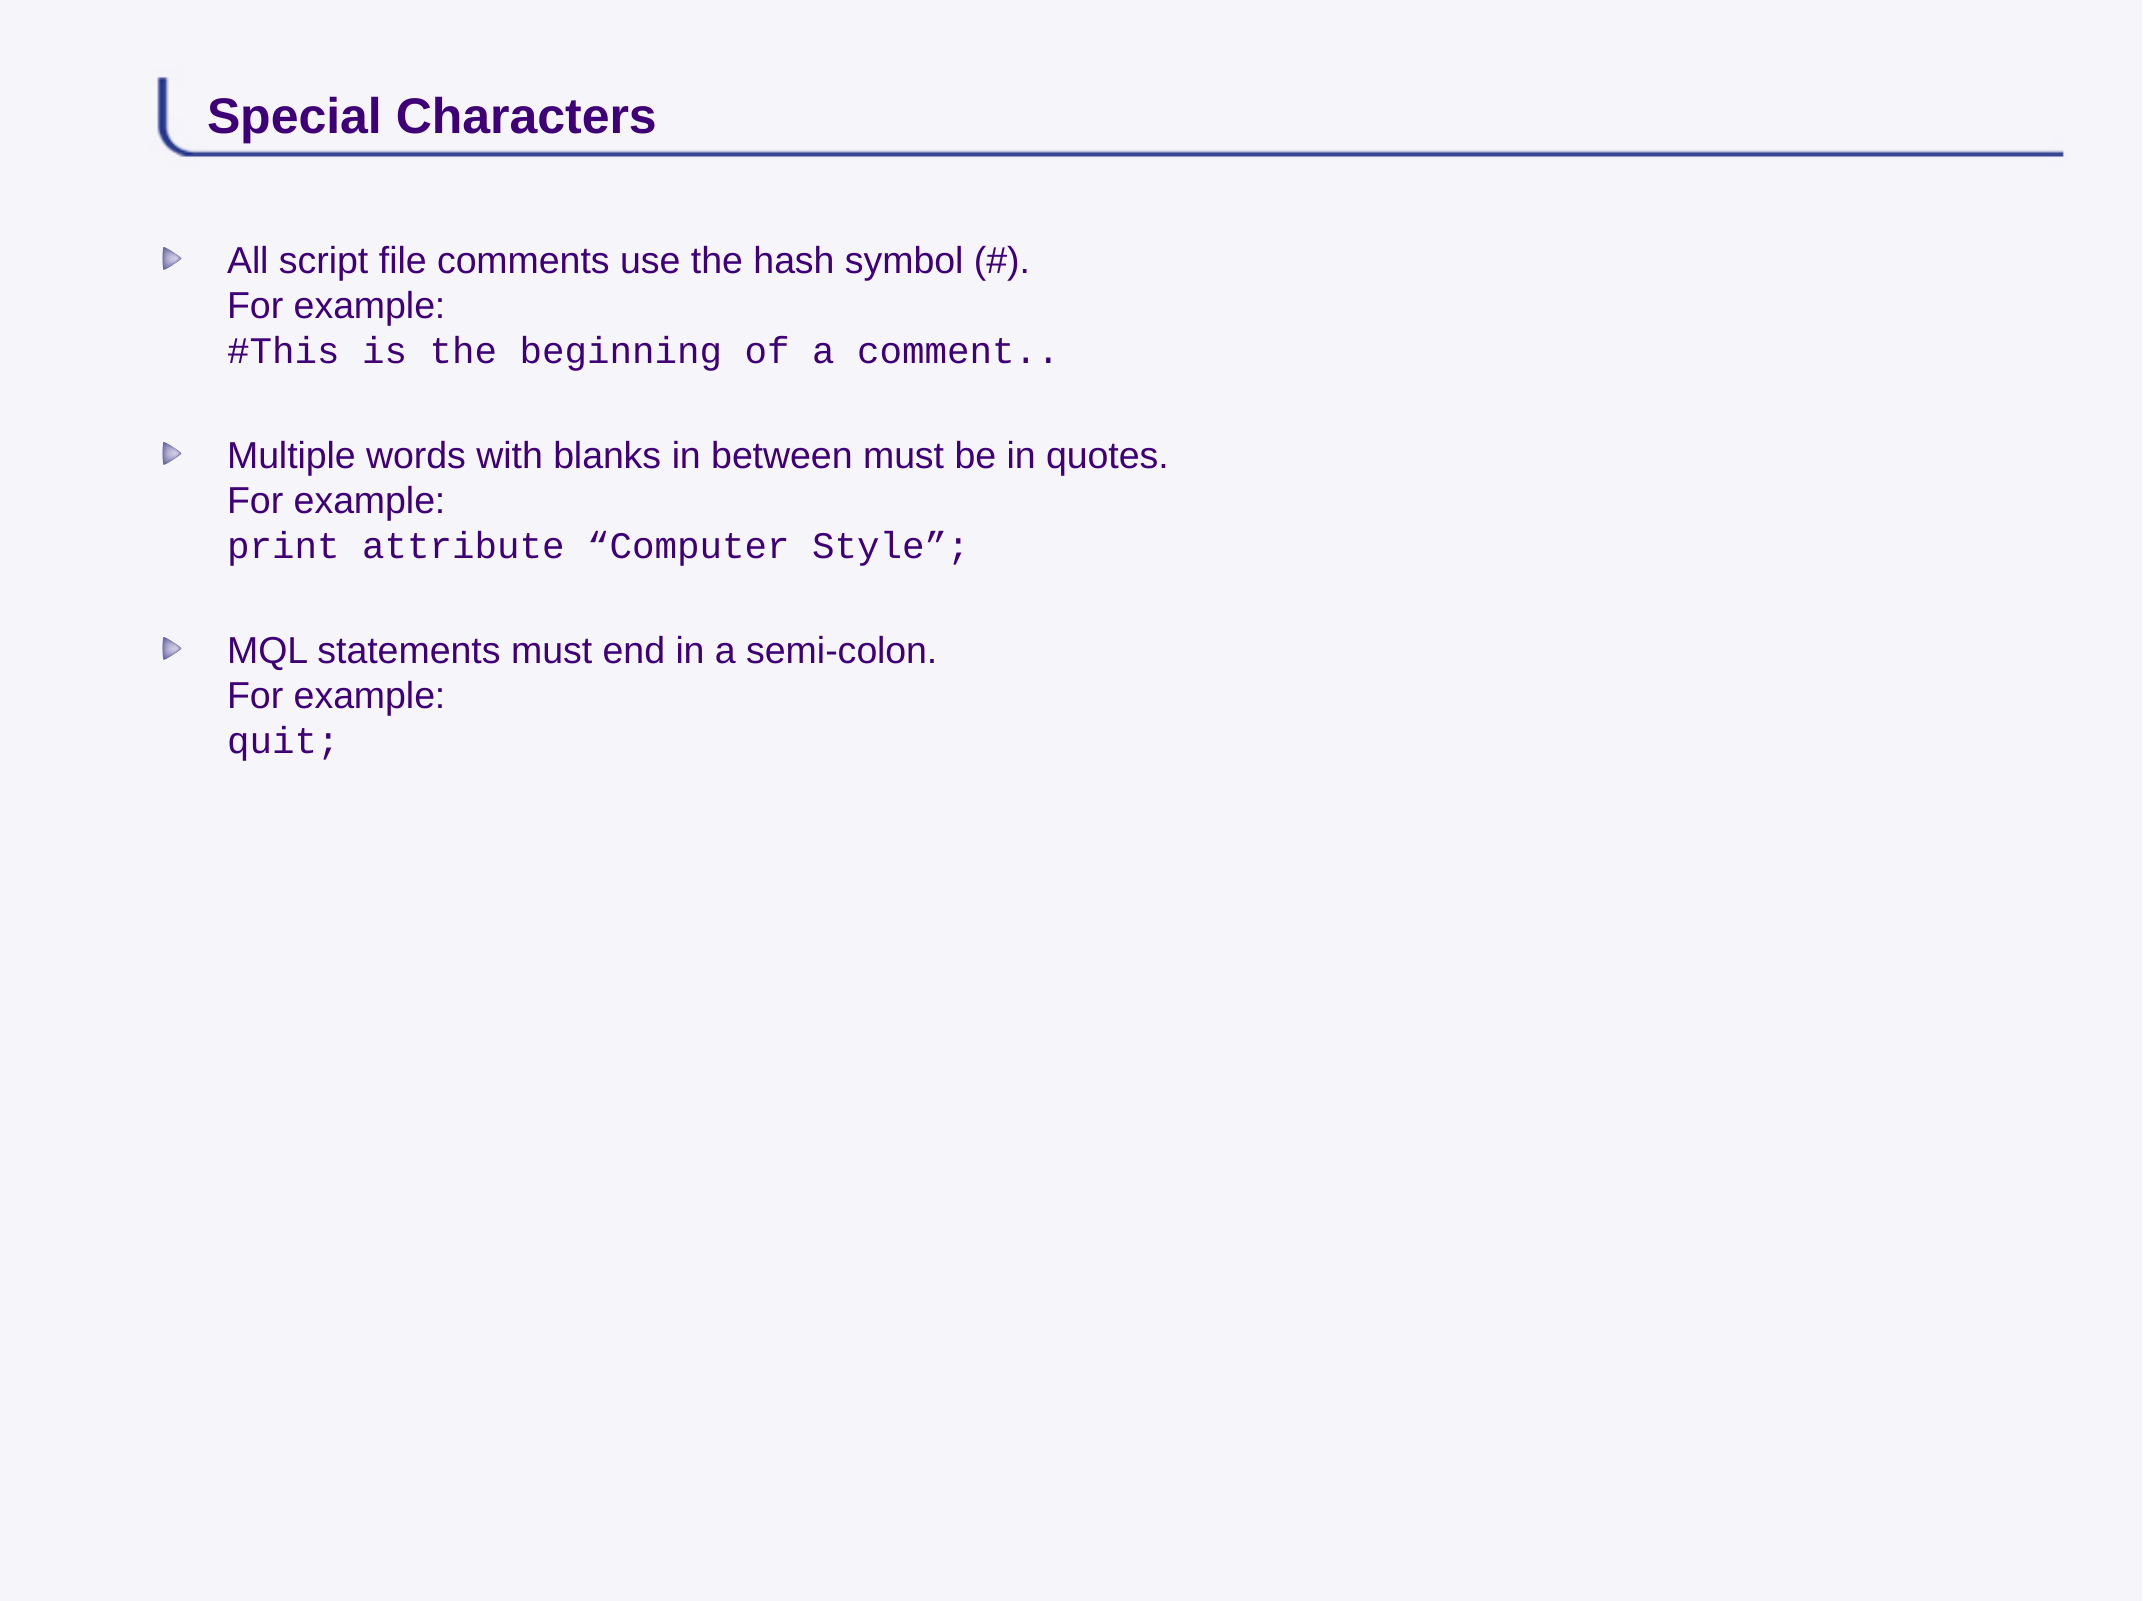

# Special Characters
All script file comments use the hash symbol (#).
For example:
#This is the beginning of a comment..

Multiple words with blanks in between must be in quotes.
For example:
print attribute “Computer Style”;

MQL statements must end in a semi-colon.
For example:
quit;